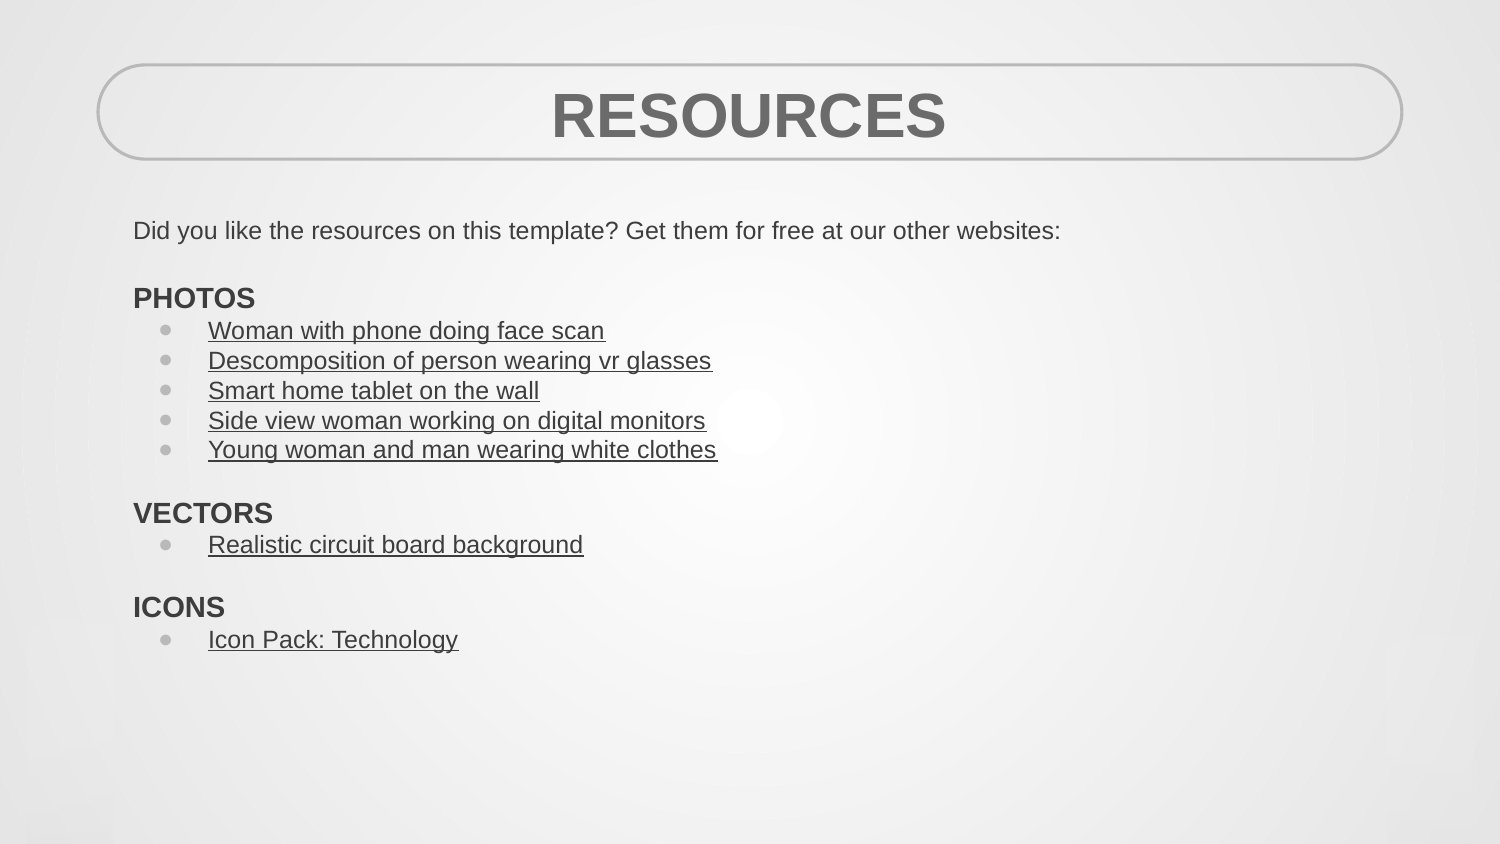

# RESOURCES
Did you like the resources on this template? Get them for free at our other websites:

PHOTOS
Woman with phone doing face scan
Descomposition of person wearing vr glasses
Smart home tablet on the wall
Side view woman working on digital monitors
Young woman and man wearing white clothes

VECTORS
Realistic circuit board background

ICONS
Icon Pack: Technology